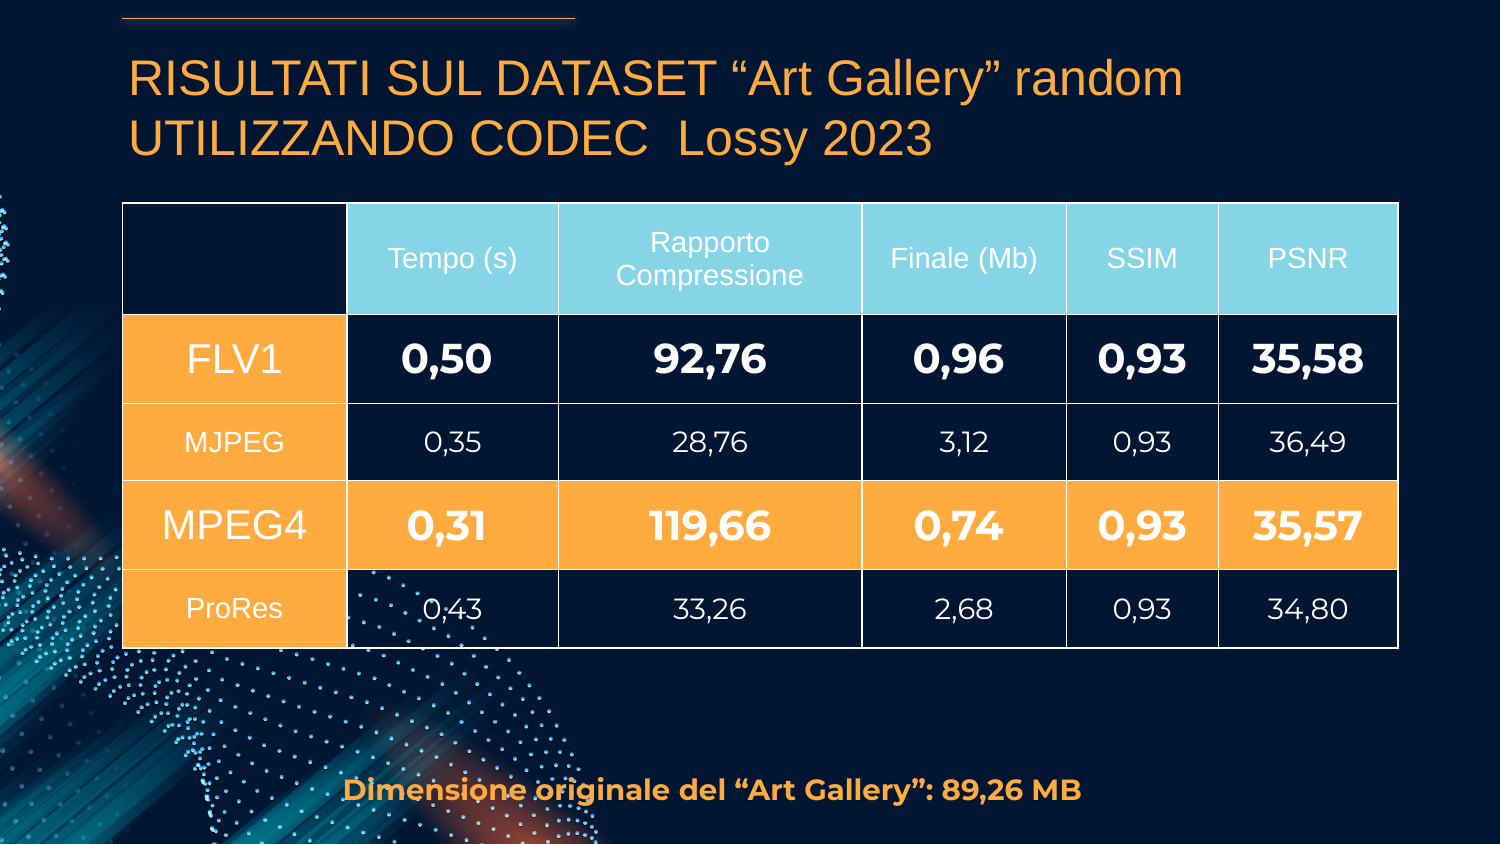

# RISULTATI SUL DATASET “Art Gallery” random UTILIZZANDO CODEC  Lossy 2023
|  | Tempo (s) | Rapporto Compressione | Finale (Mb) | SSIM | PSNR |
| --- | --- | --- | --- | --- | --- |
| FLV1 | 0,50 | 92,76 | 0,96 | 0,93 | 35,58 |
| MJPEG | 0,35 | 28,76 | 3,12 | 0,93 | 36,49 |
| MPEG4 | 0,31 | 119,66 | 0,74 | 0,93 | 35,57 |
| ProRes | 0,43 | 33,26 | 2,68 | 0,93 | 34,80 |
Dimensione originale del “Art Gallery”: 89,26 MB